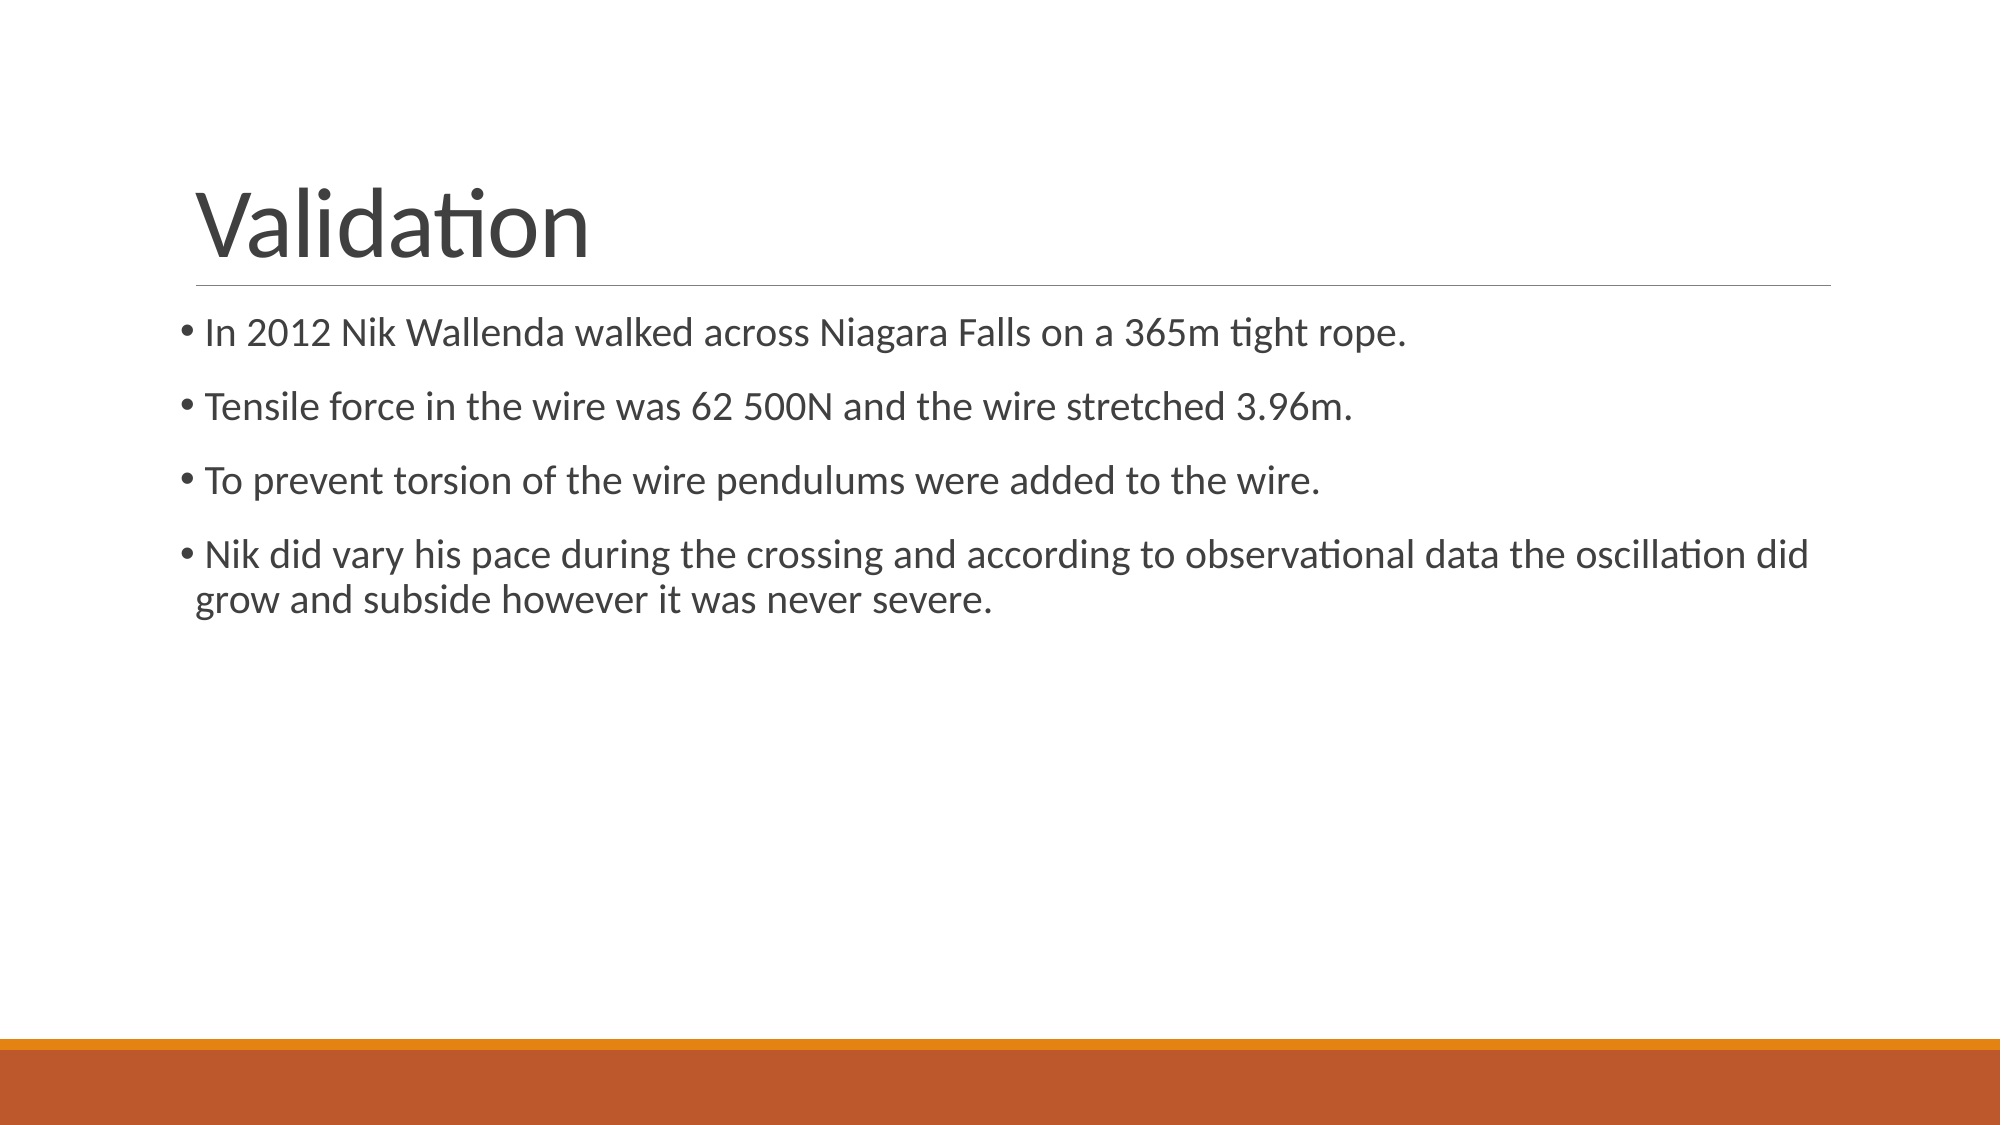

# Validation
 In 2012 Nik Wallenda walked across Niagara Falls on a 365m tight rope.
 Tensile force in the wire was 62 500N and the wire stretched 3.96m.
 To prevent torsion of the wire pendulums were added to the wire.
 Nik did vary his pace during the crossing and according to observational data the oscillation did grow and subside however it was never severe.